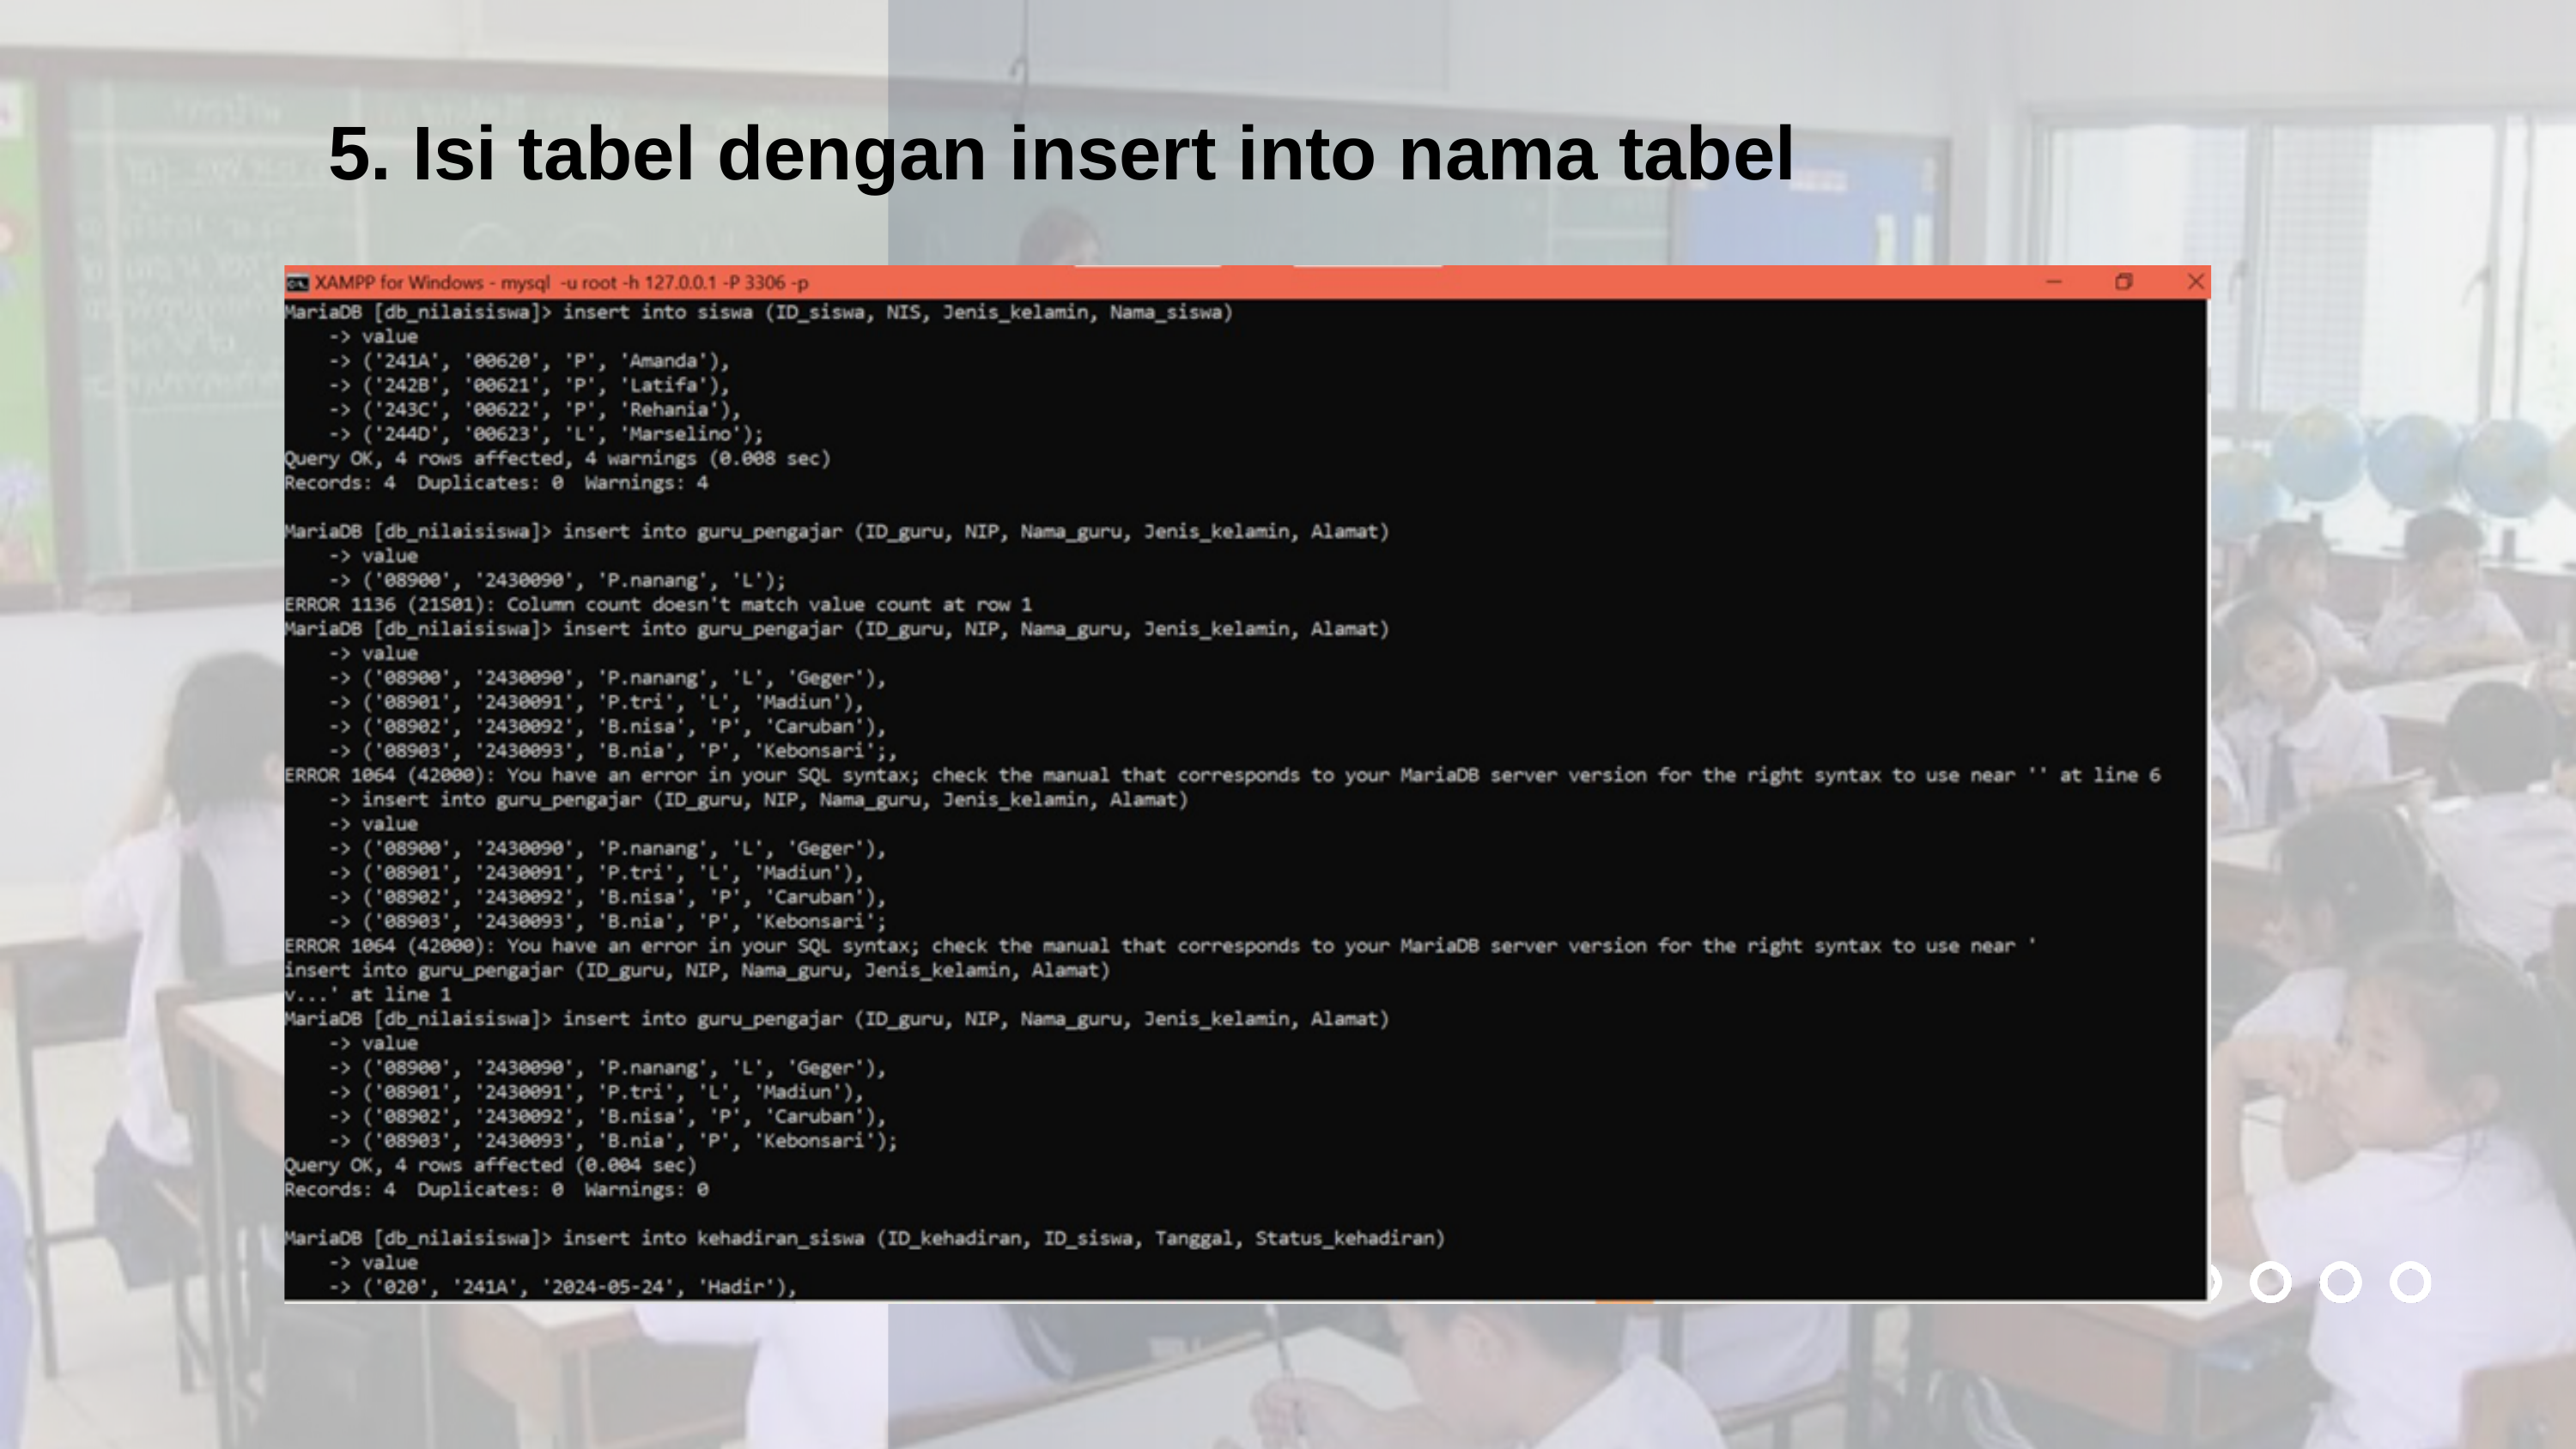

5. Isi tabel dengan insert into nama tabel